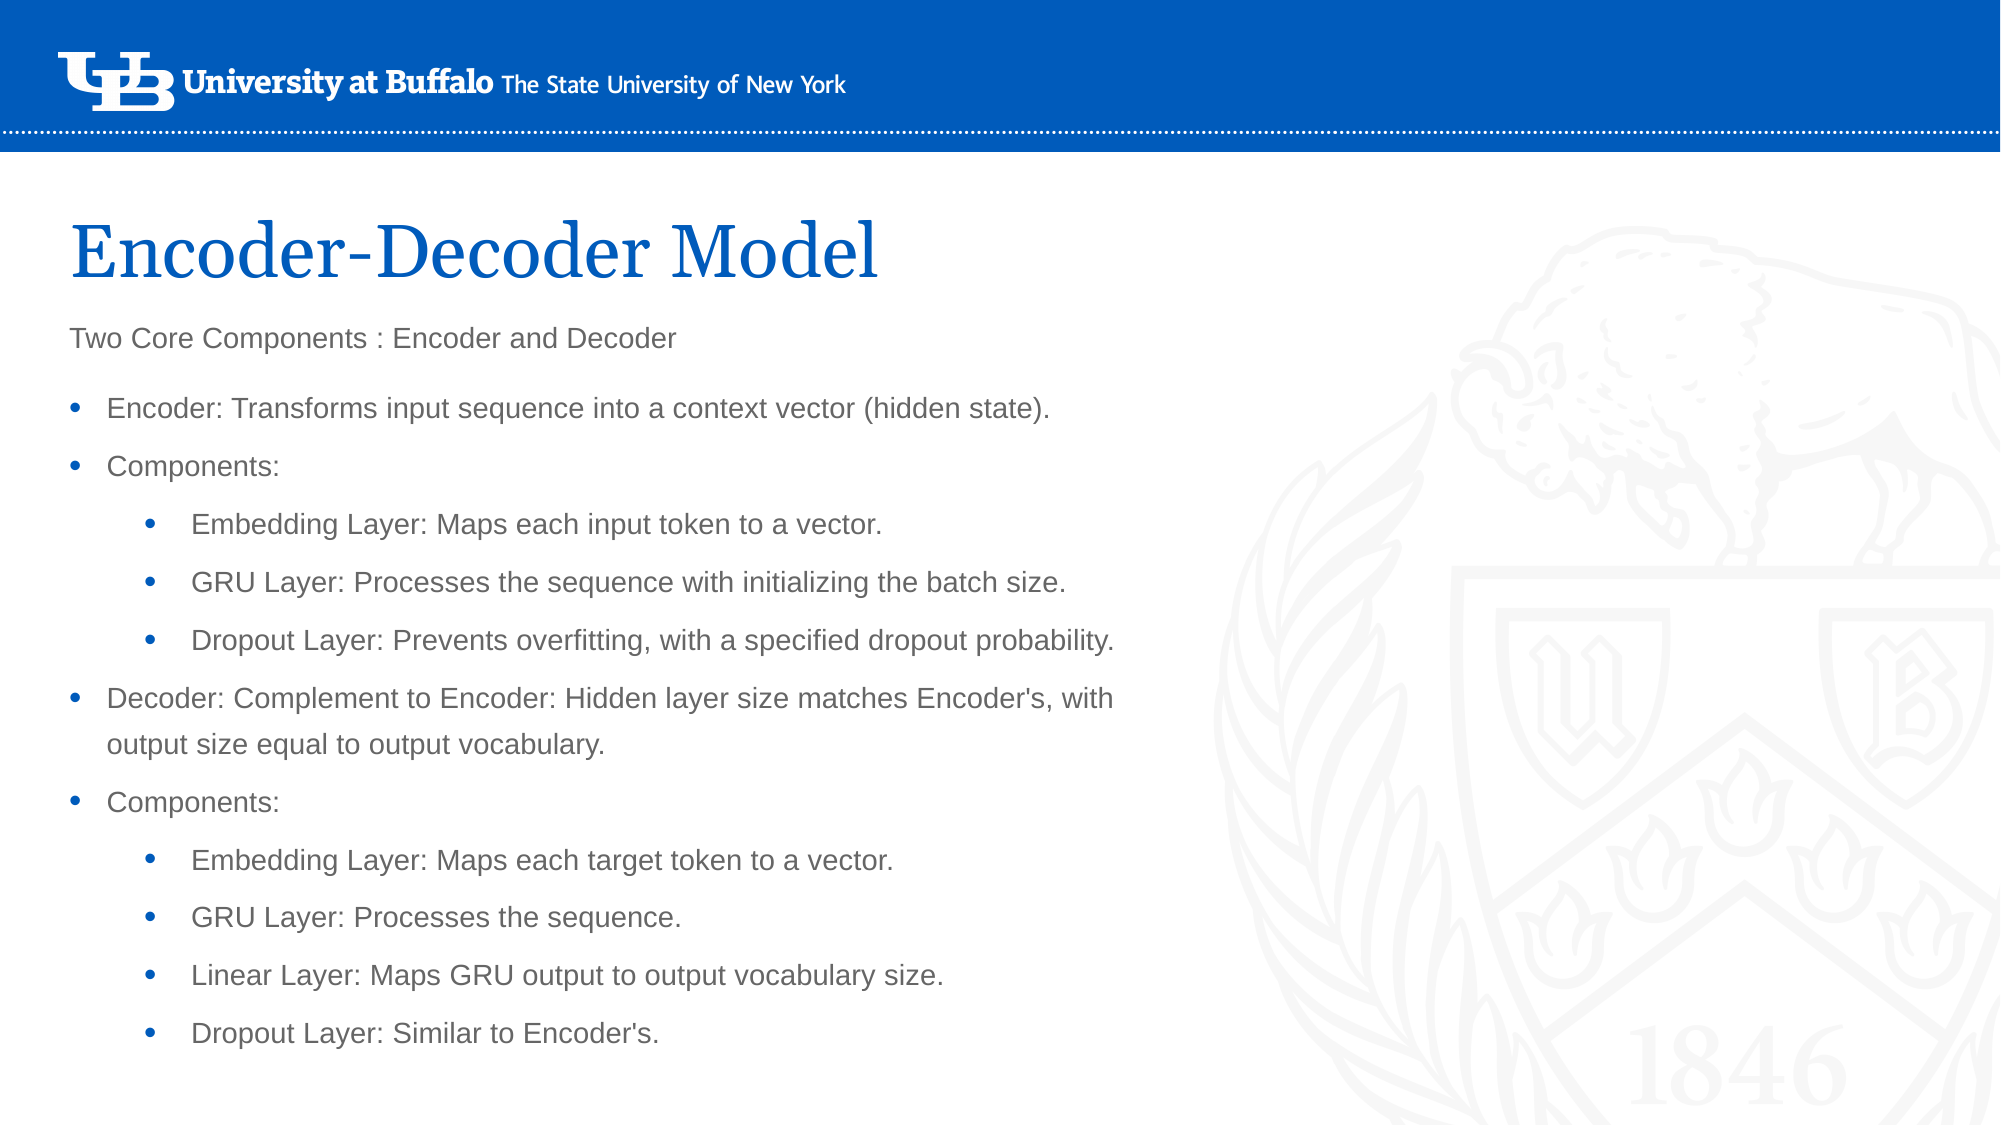

# Encoder-Decoder Model
Two Core Components : Encoder and Decoder
Encoder: Transforms input sequence into a context vector (hidden state).
Components:
Embedding Layer: Maps each input token to a vector.
GRU Layer: Processes the sequence with initializing the batch size.
Dropout Layer: Prevents overfitting, with a specified dropout probability.
Decoder: Complement to Encoder: Hidden layer size matches Encoder's, with output size equal to output vocabulary.
Components:
Embedding Layer: Maps each target token to a vector.
GRU Layer: Processes the sequence.
Linear Layer: Maps GRU output to output vocabulary size.
Dropout Layer: Similar to Encoder's.